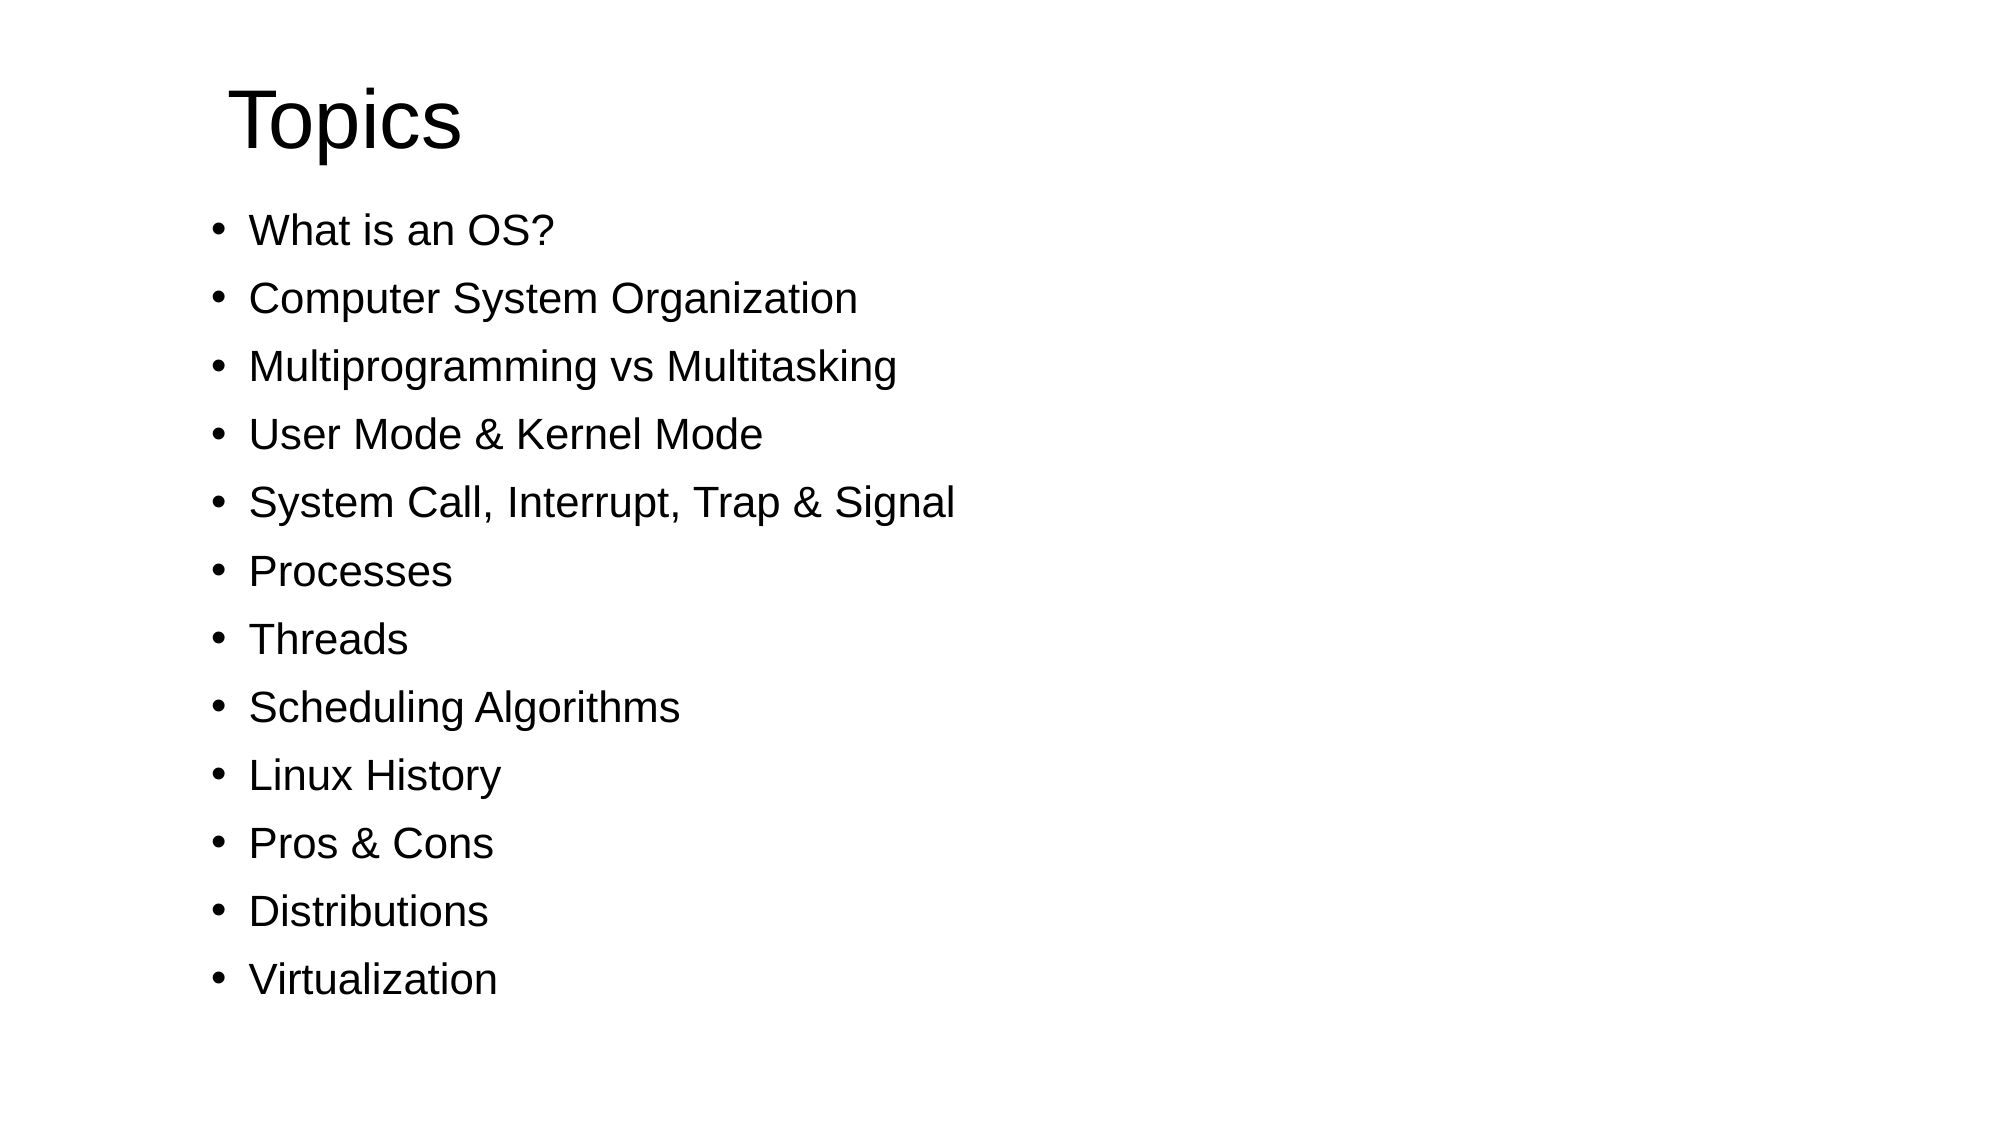

# Topics
What is an OS?
Computer System Organization
Multiprogramming vs Multitasking
User Mode & Kernel Mode
System Call, Interrupt, Trap & Signal
Processes
Threads
Scheduling Algorithms
Linux History
Pros & Cons
Distributions
Virtualization